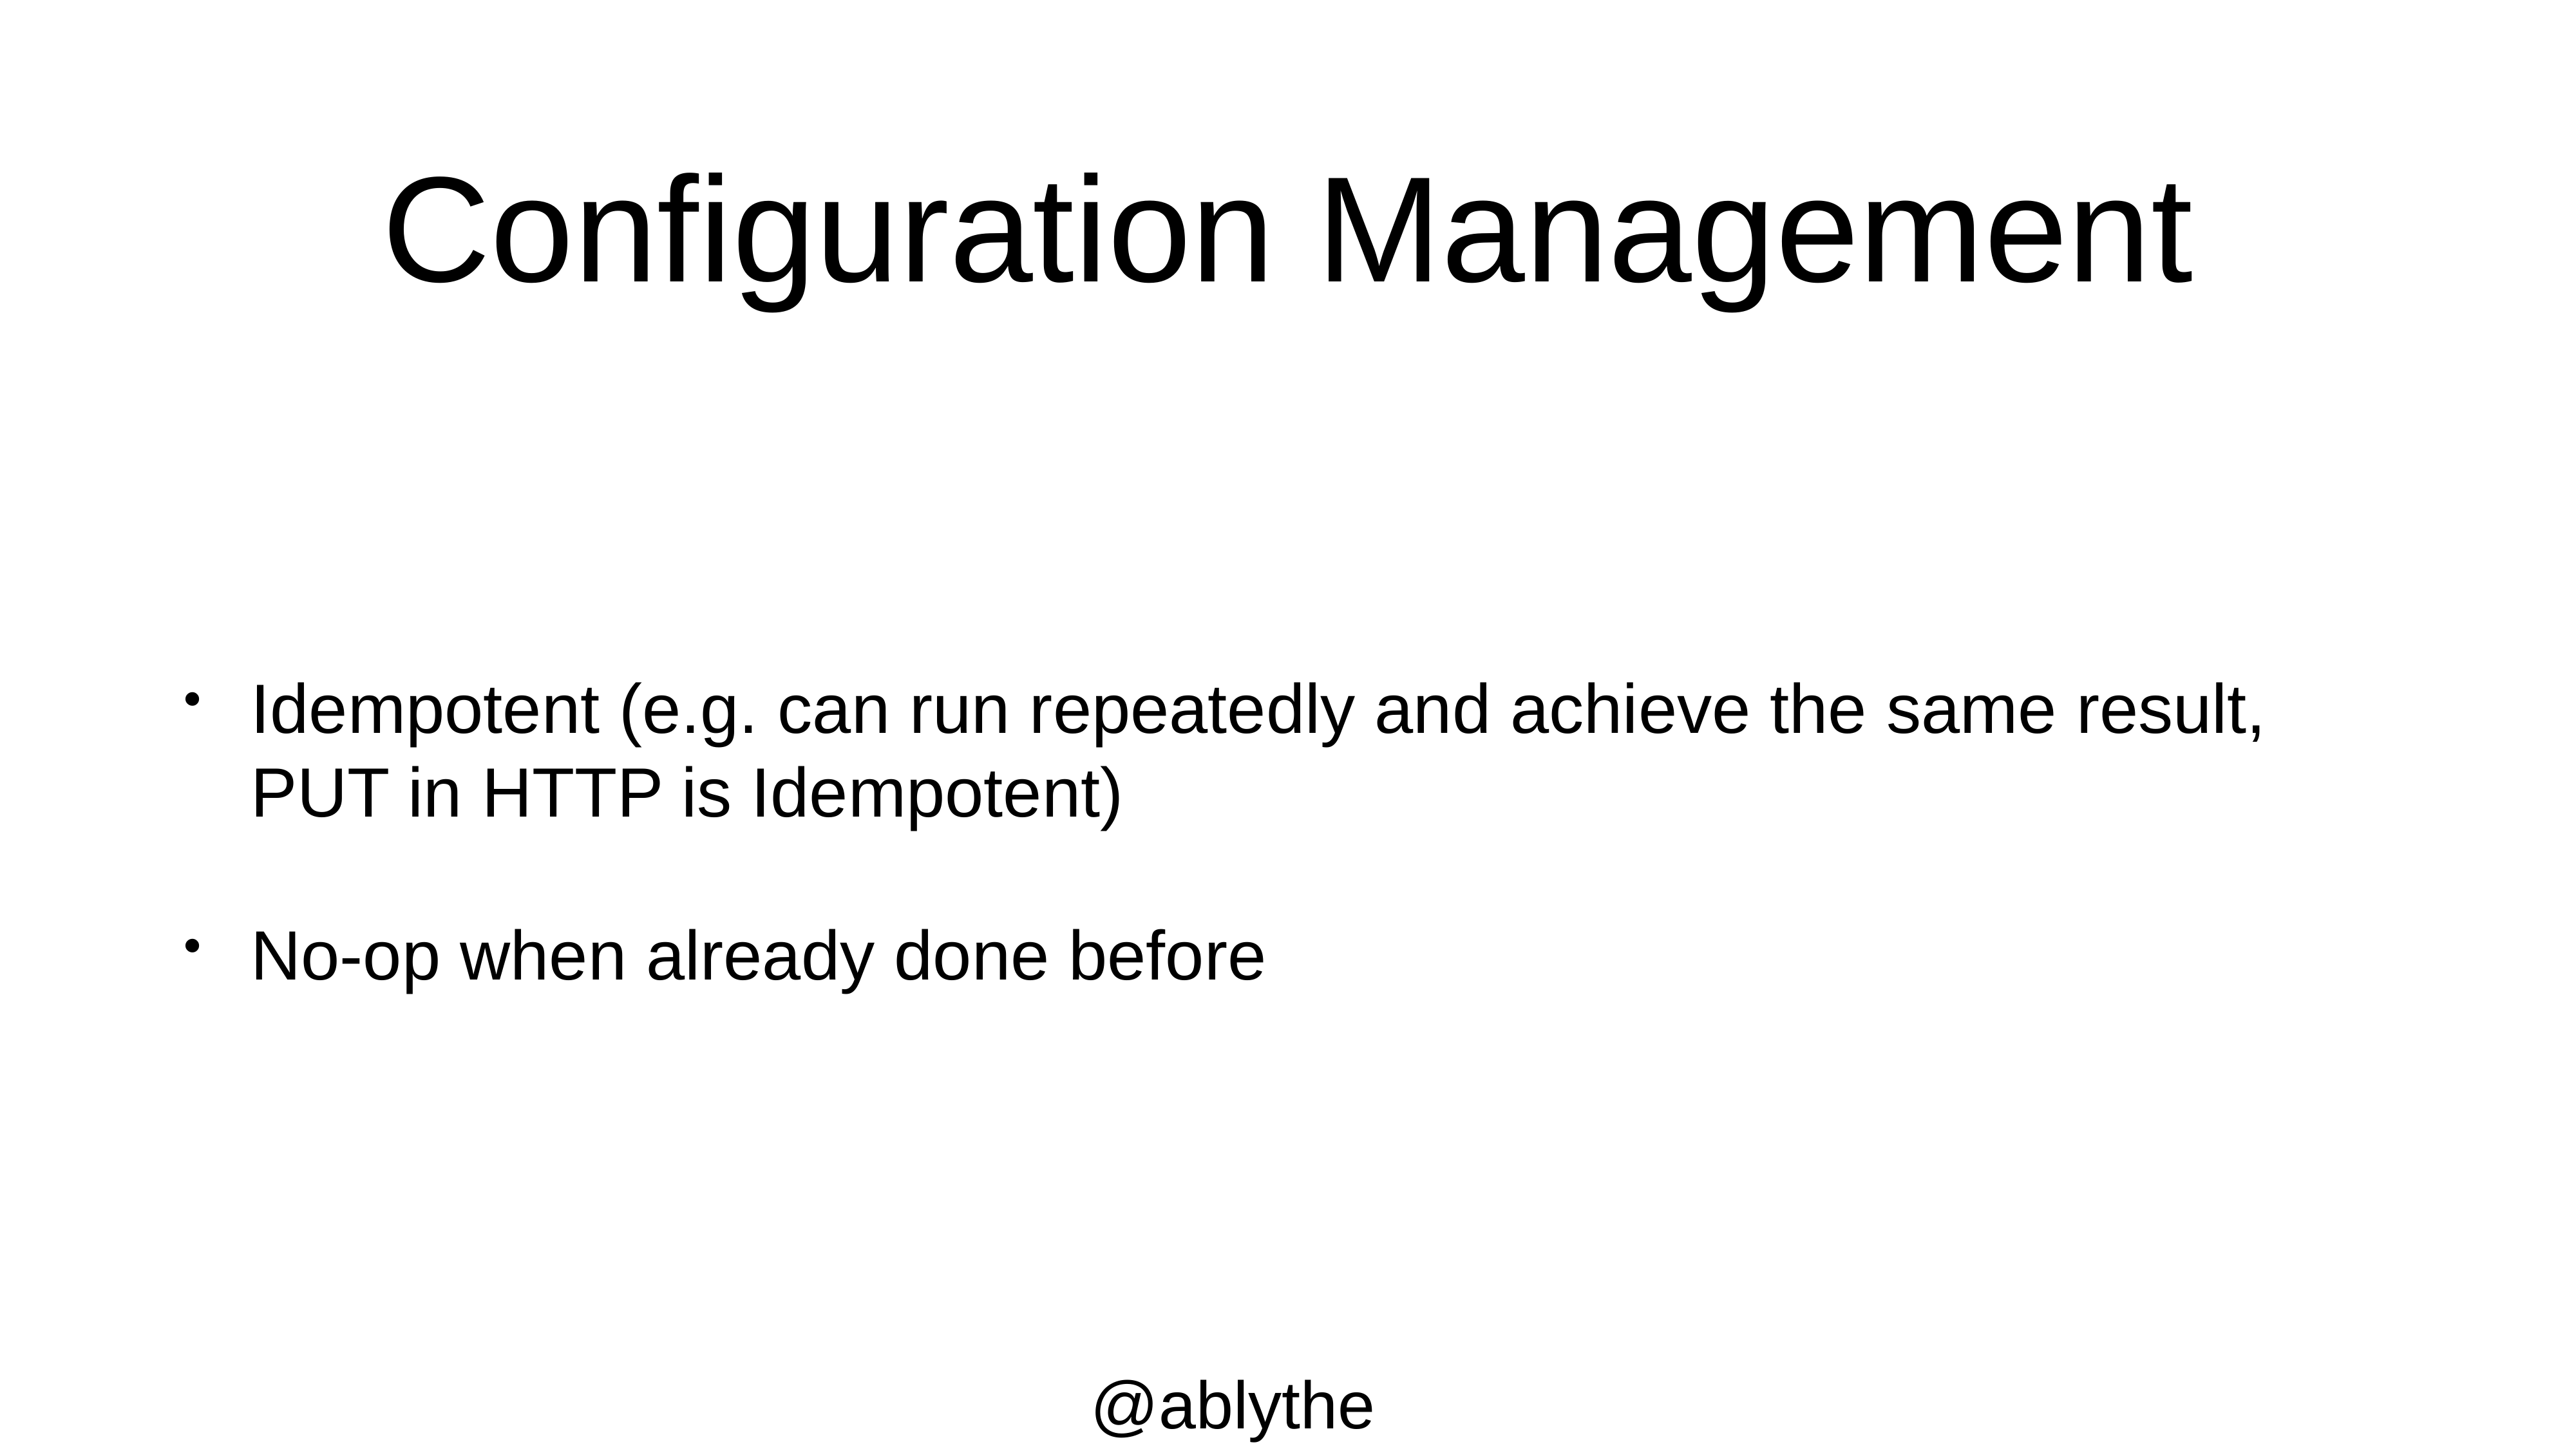

# Configuration Management
Idempotent (e.g. can run repeatedly and achieve the same result, PUT in HTTP is Idempotent)
No-op when already done before